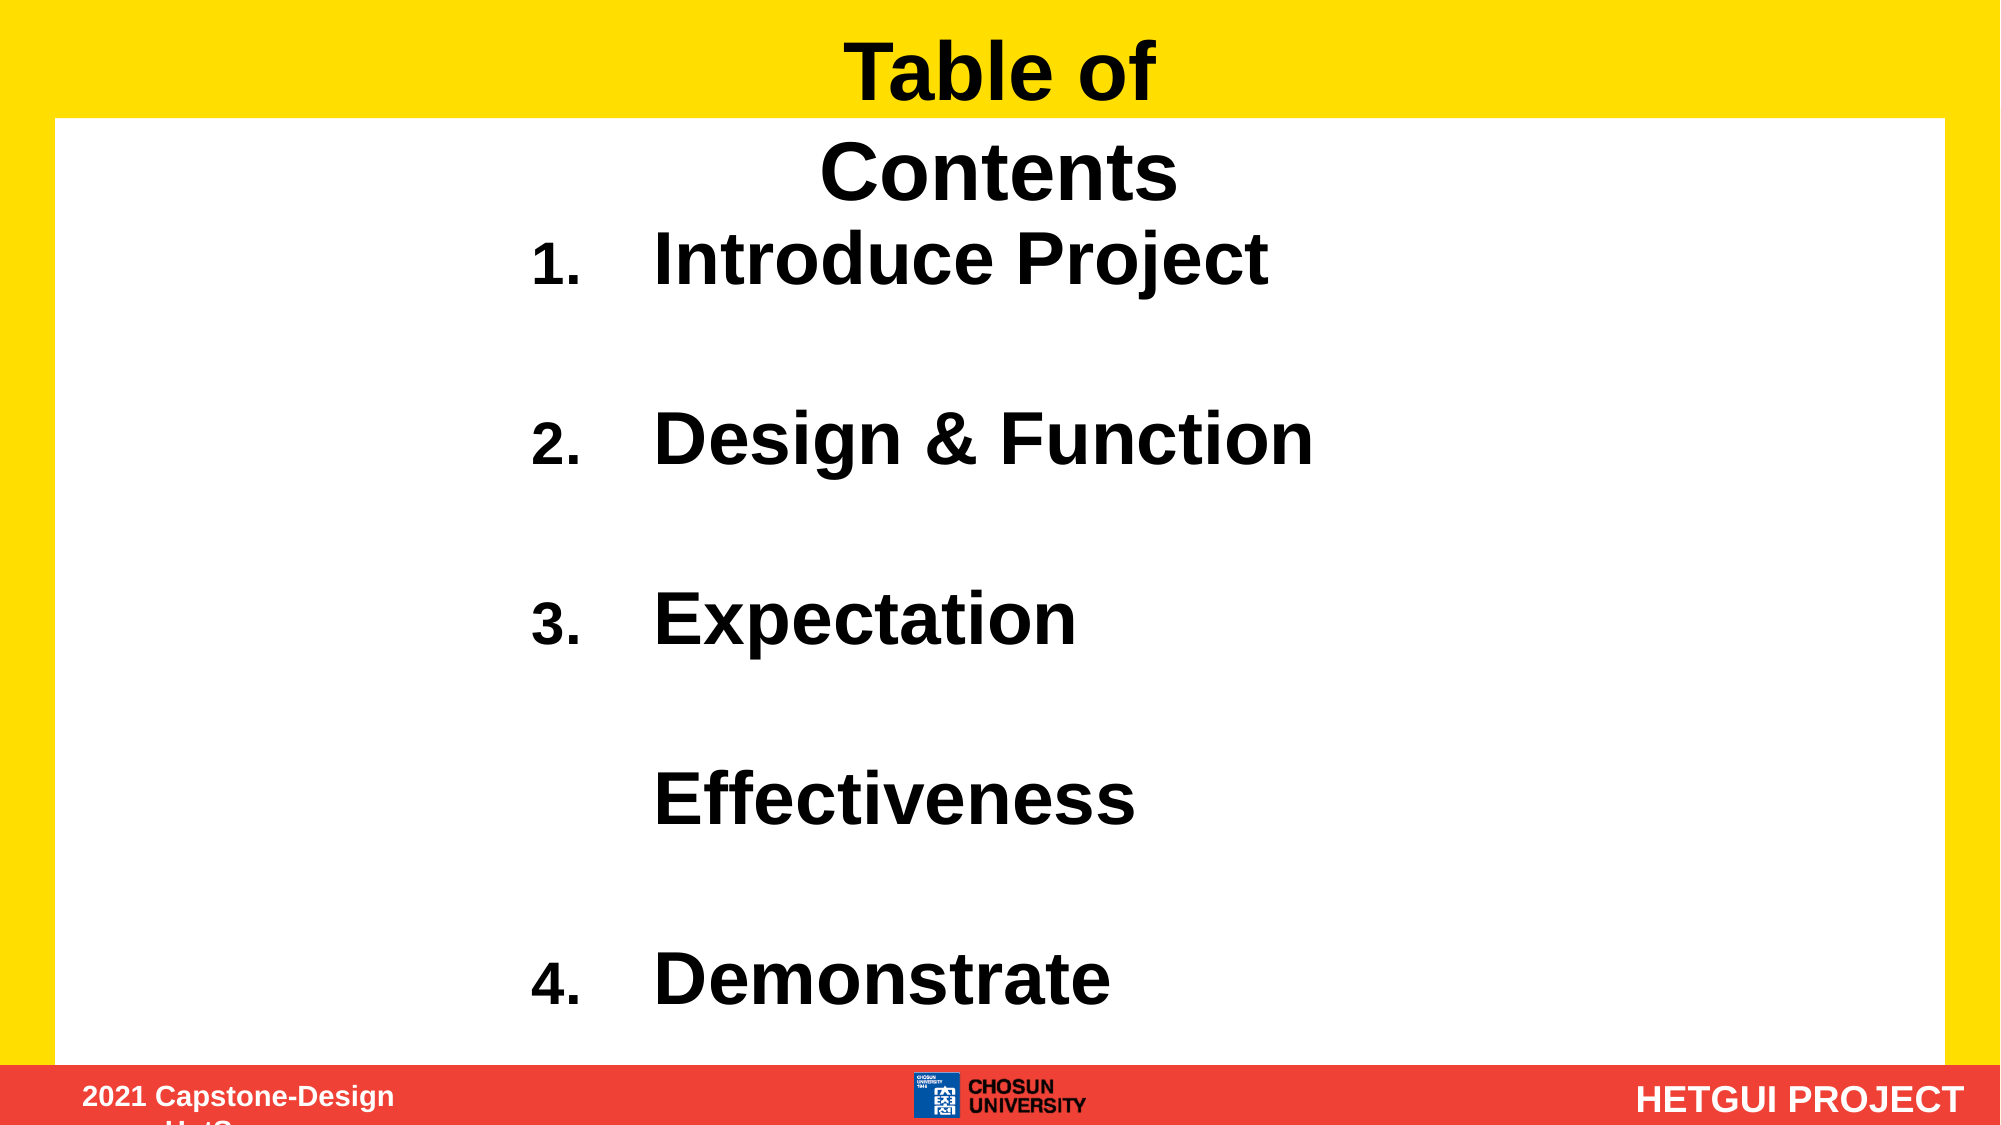

Table of Contents
Introduce Project
Design & Function
Expectation Effectiveness
Demonstrate Operation
Complementary Points